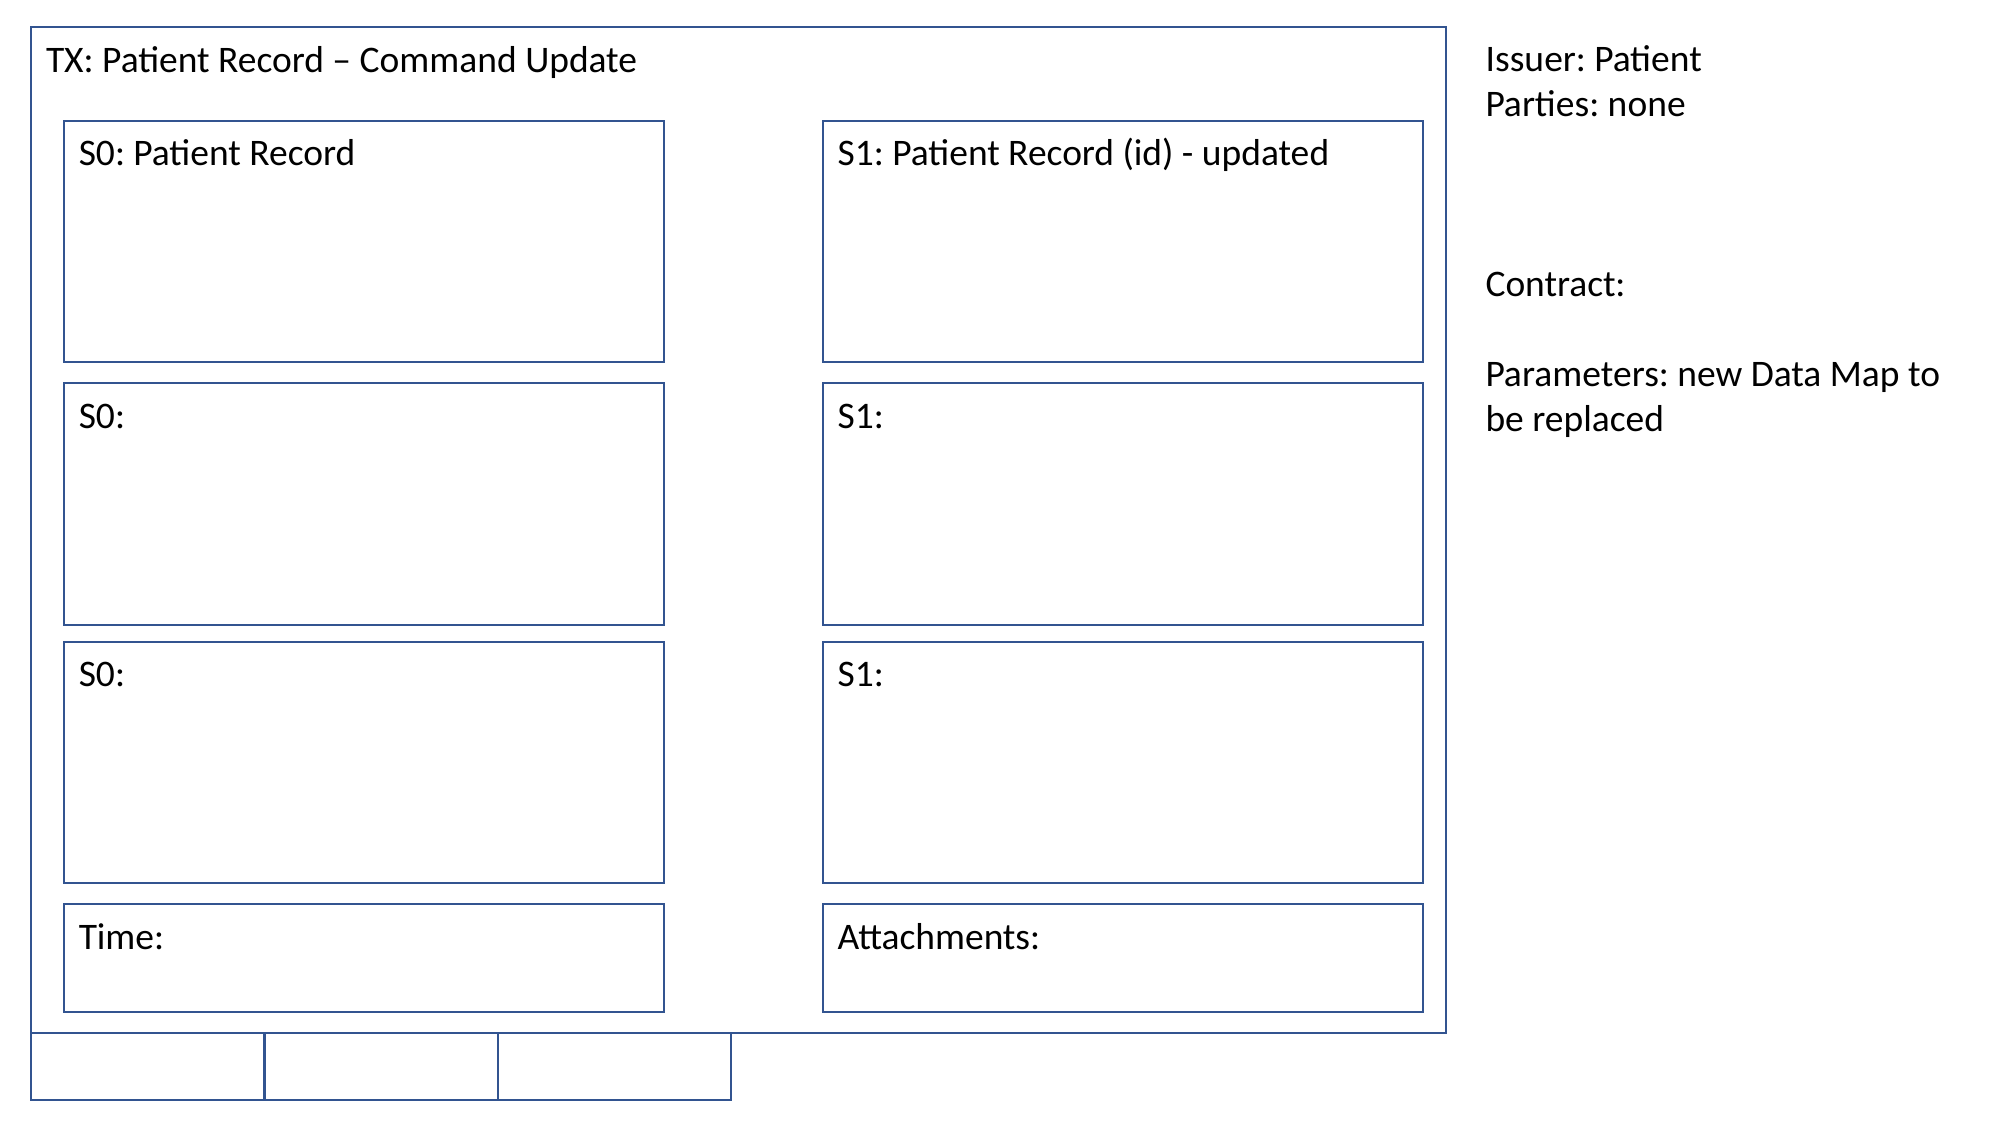

TX: Patient Record – Command Update
S0: Patient Record
S1: Patient Record (id) - updated
S0:
S1:
S0:
S1:
Time:
Attachments:
Issuer: Patient
Parties: none

Contract:

Parameters: new Data Map to be replaced